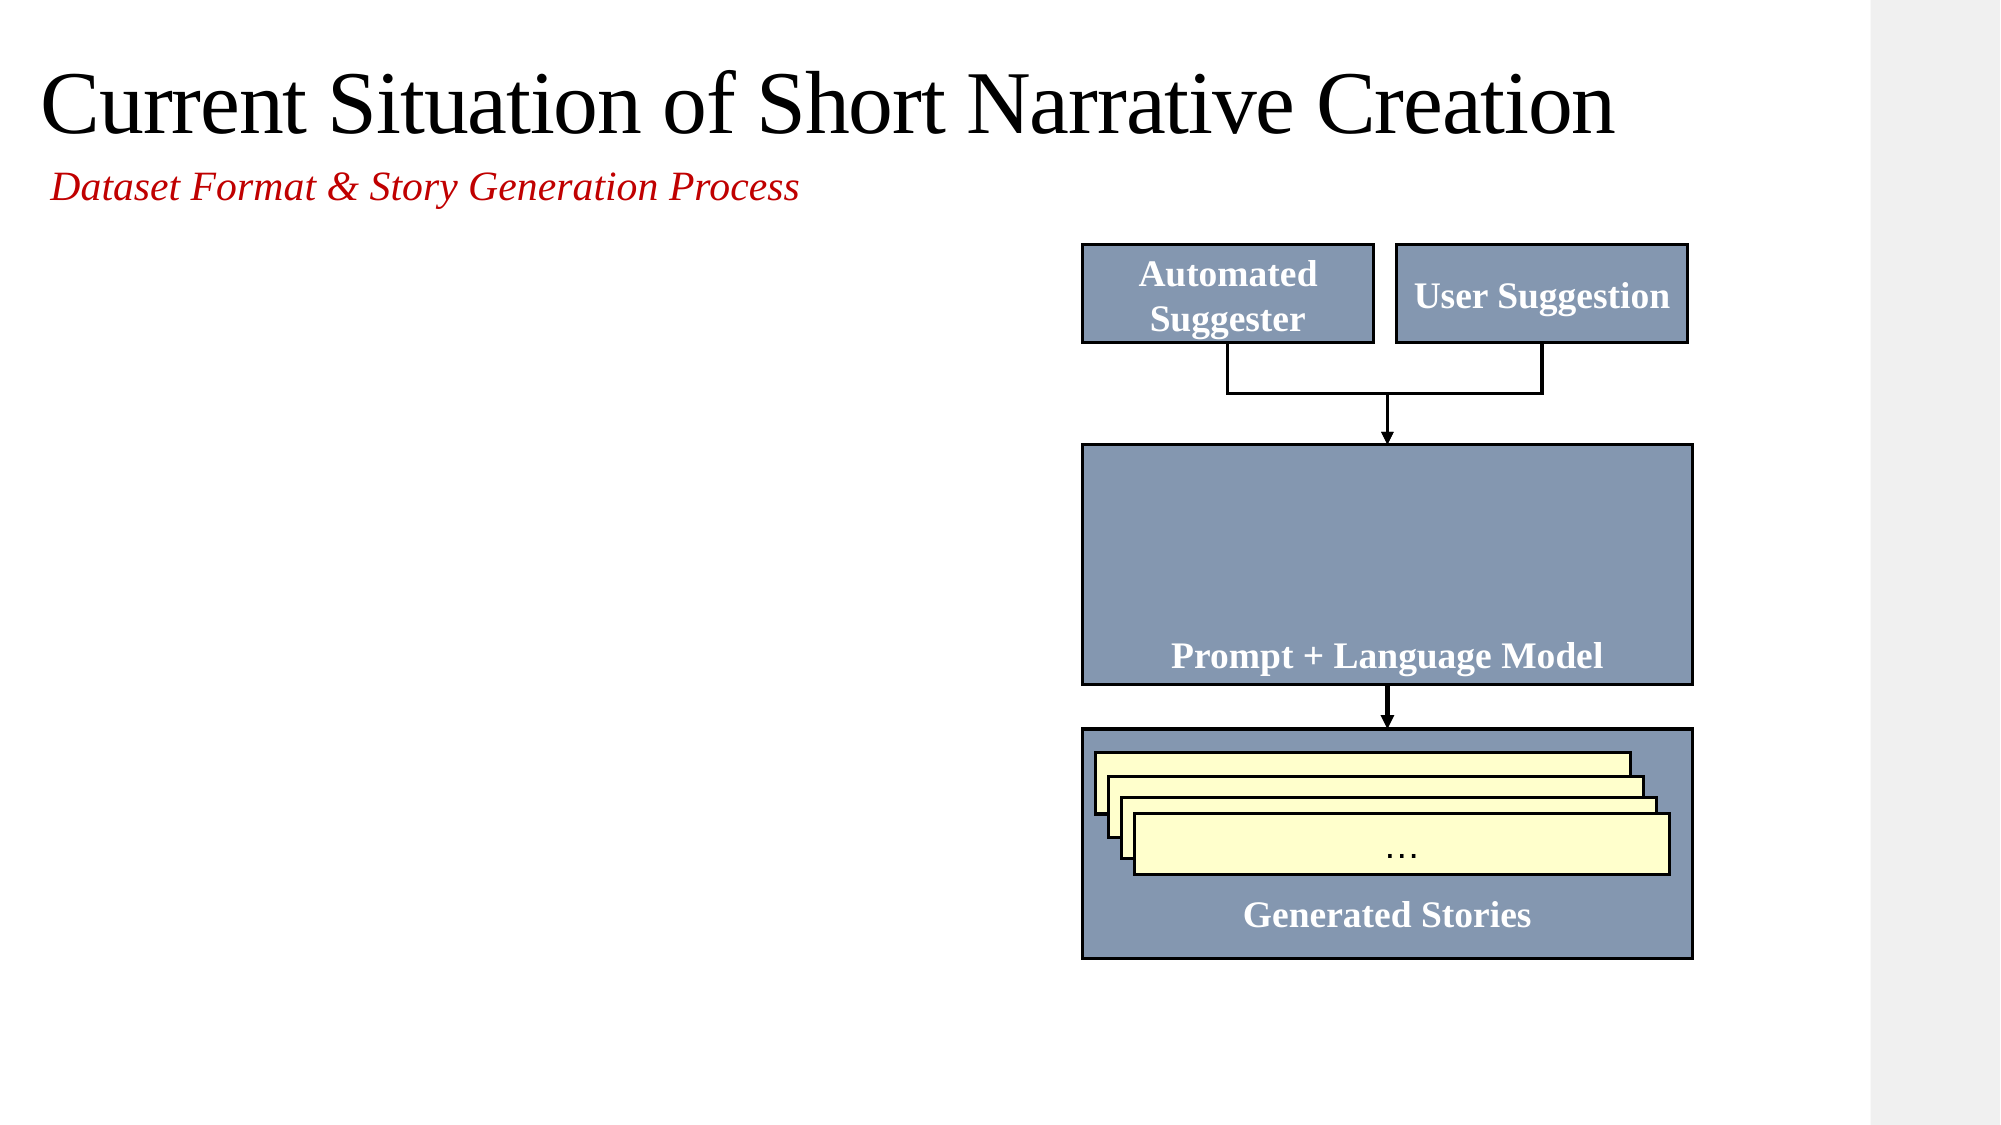

Current Situation of Short Narrative Creation
Dataset Format & Story Generation Process
Automated Suggester
User Suggestion

Prompt + Language Model

…
…
…
…
Generated Stories